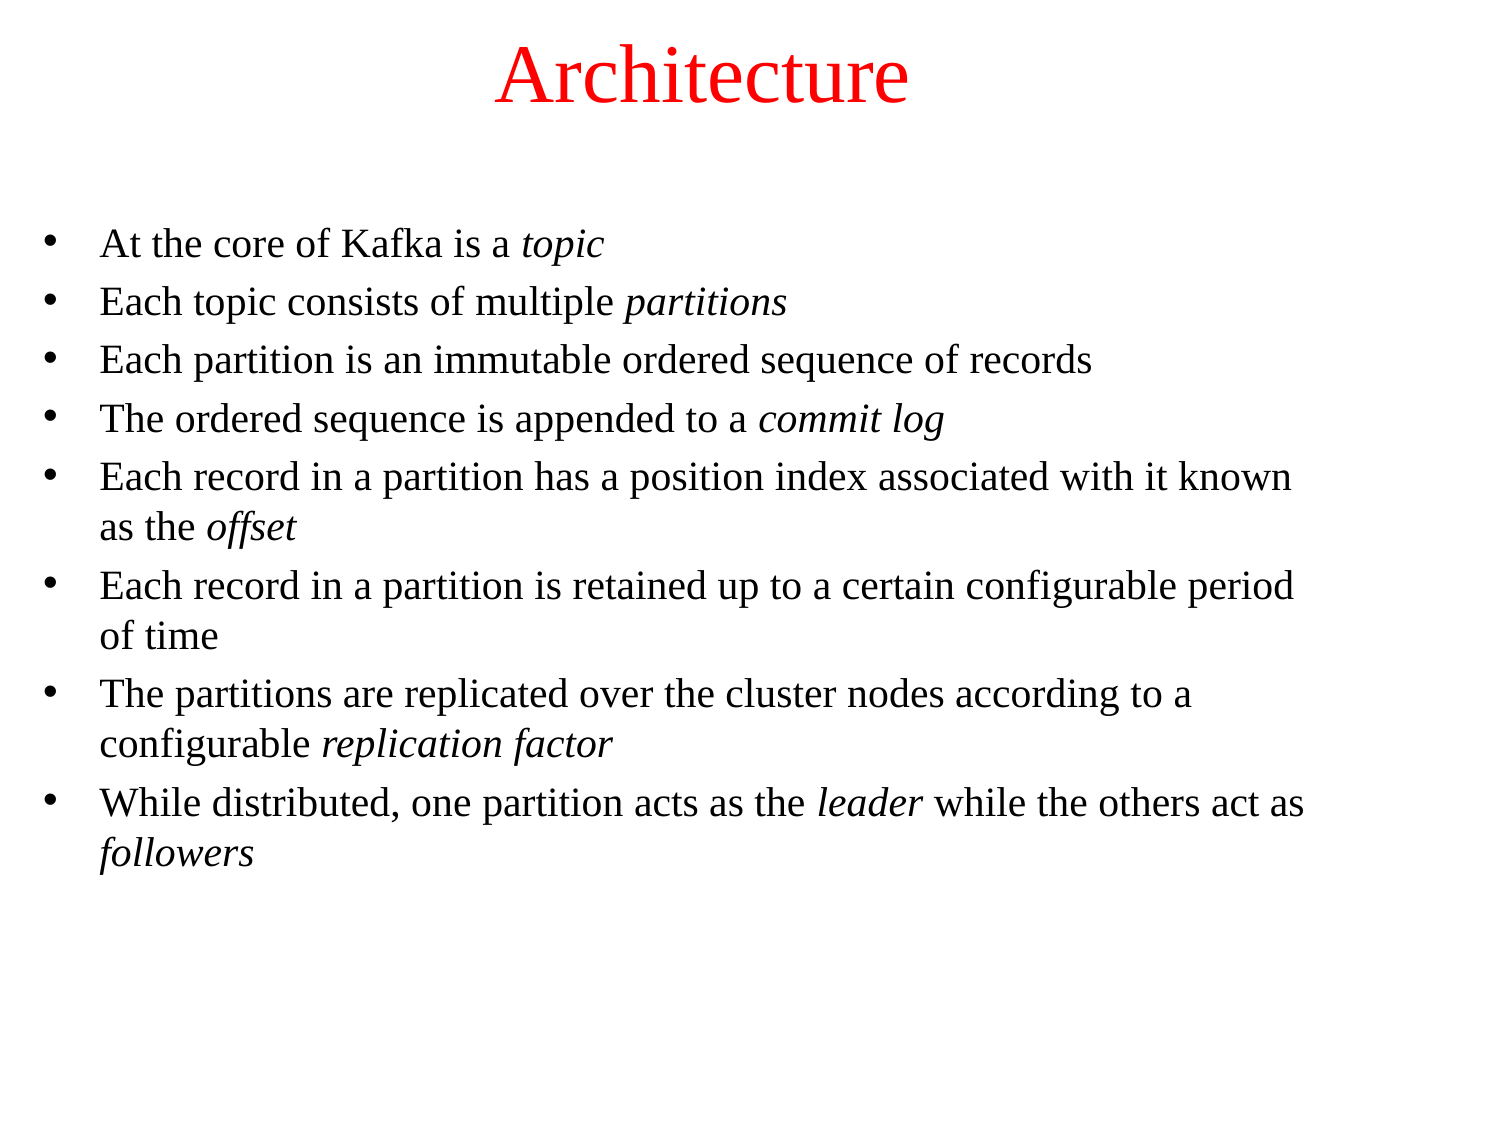

# Architecture
At the core of Kafka is a topic
Each topic consists of multiple partitions
Each partition is an immutable ordered sequence of records
The ordered sequence is appended to a commit log
Each record in a partition has a position index associated with it known as the offset
Each record in a partition is retained up to a certain configurable period of time
The partitions are replicated over the cluster nodes according to a configurable replication factor
While distributed, one partition acts as the leader while the others act as followers